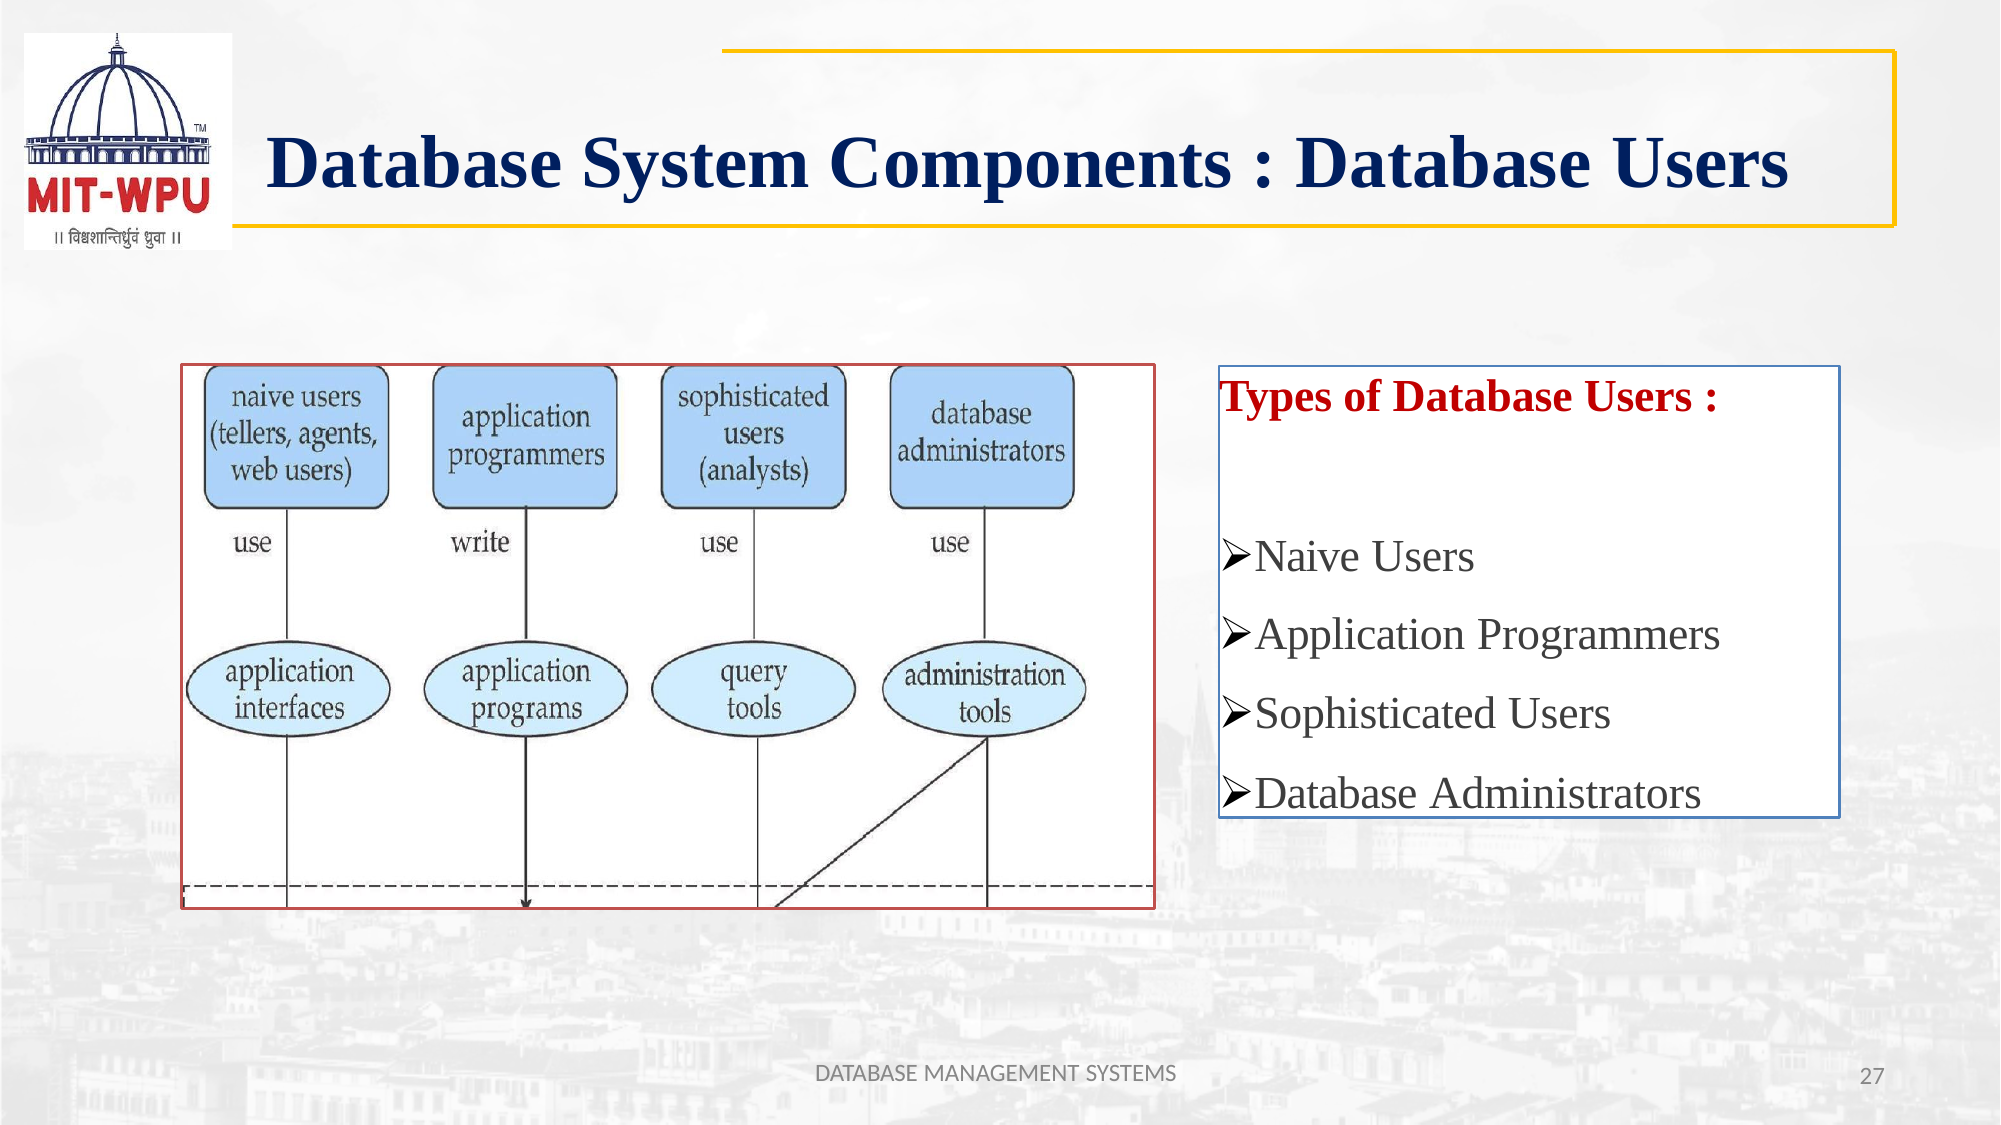

# Database System Components : Database Users

Types of Database Users :

⮚Naive Users
⮚Application Programmers
⮚Sophisticated Users
⮚Database Administrators
DATABASE MANAGEMENT SYSTEMS
27